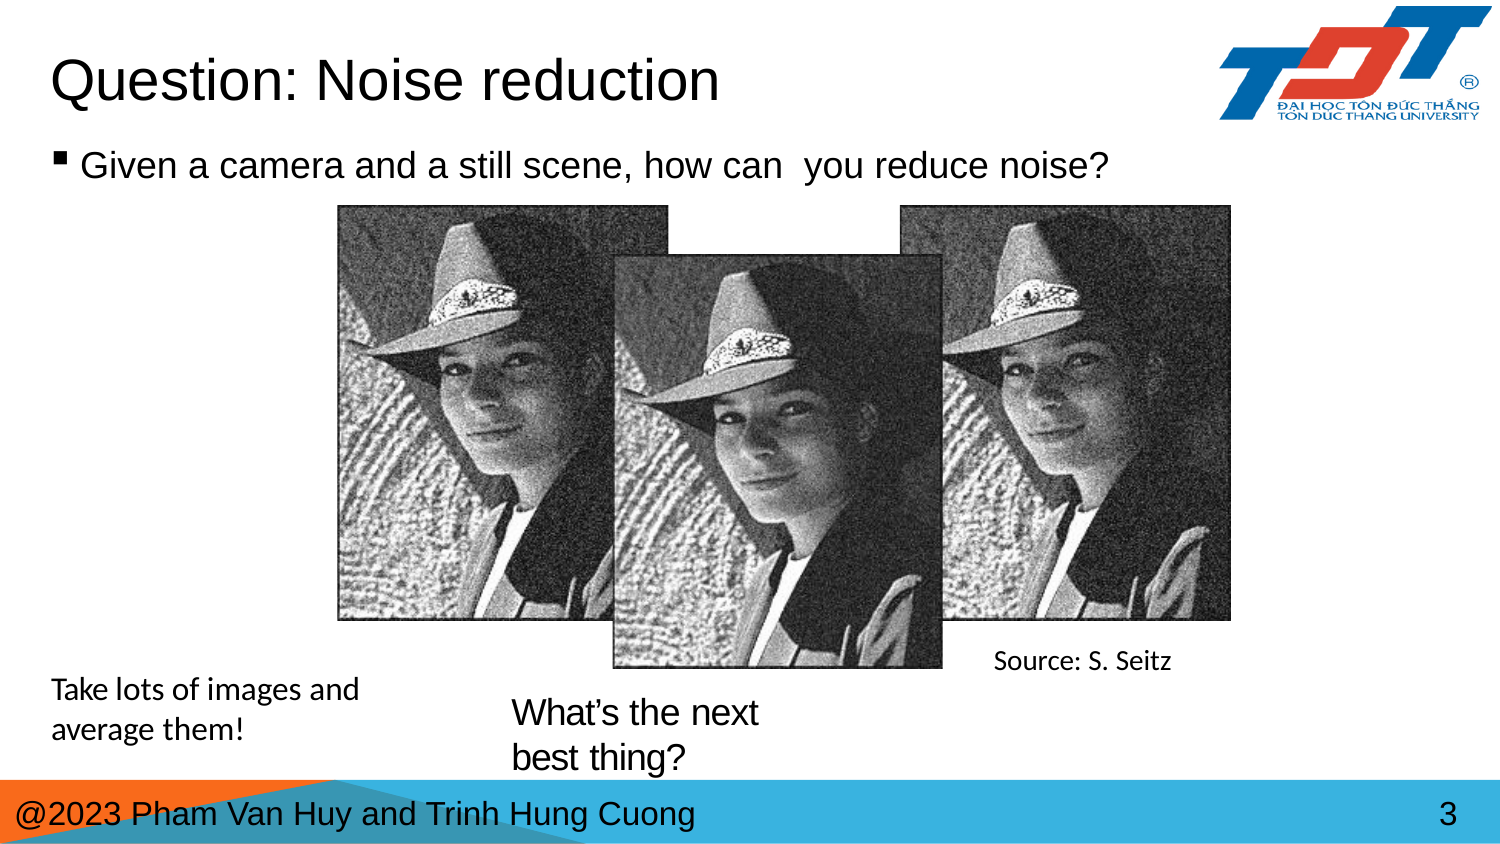

# Question: Noise reduction
Given a camera and a still scene, how can  you reduce noise?

Source: S. Seitz
Take lots of images and average them!
What’s the next best thing?